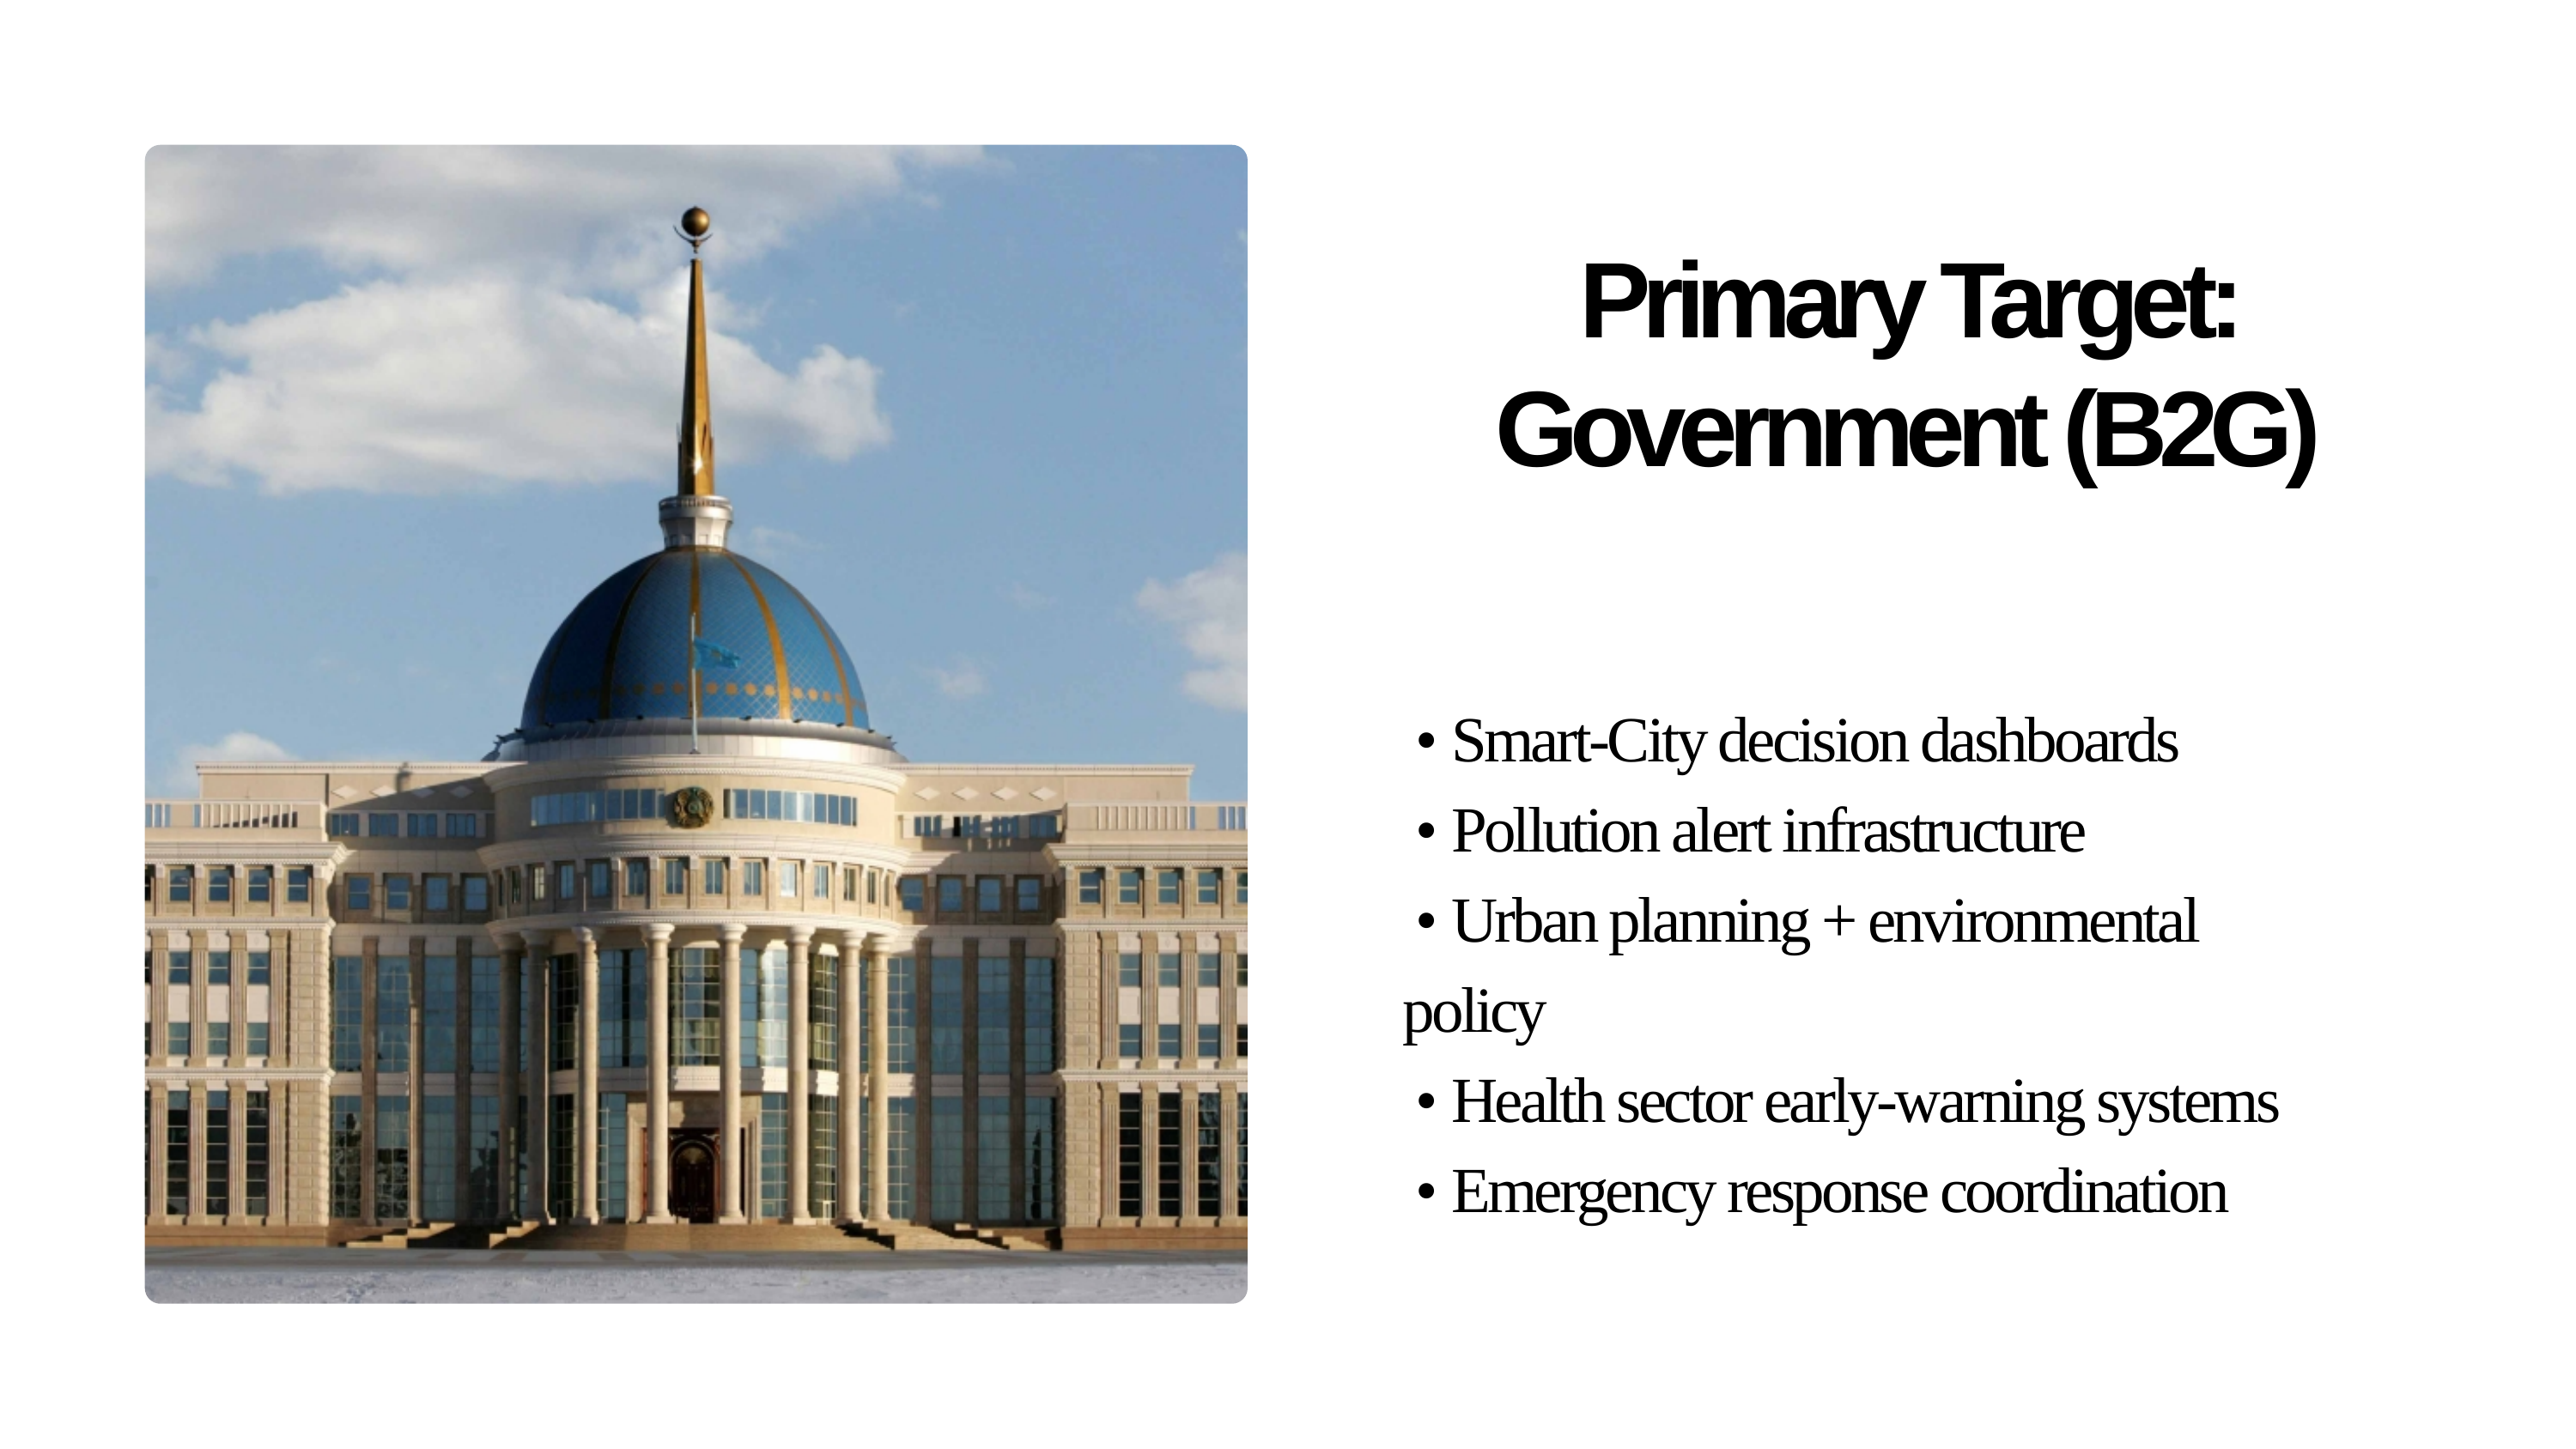

Primary Target: Government (B2G)
 • Smart-City decision dashboards
 • Pollution alert infrastructure
 • Urban planning + environmental policy
 • Health sector early-warning systems
 • Emergency response coordination